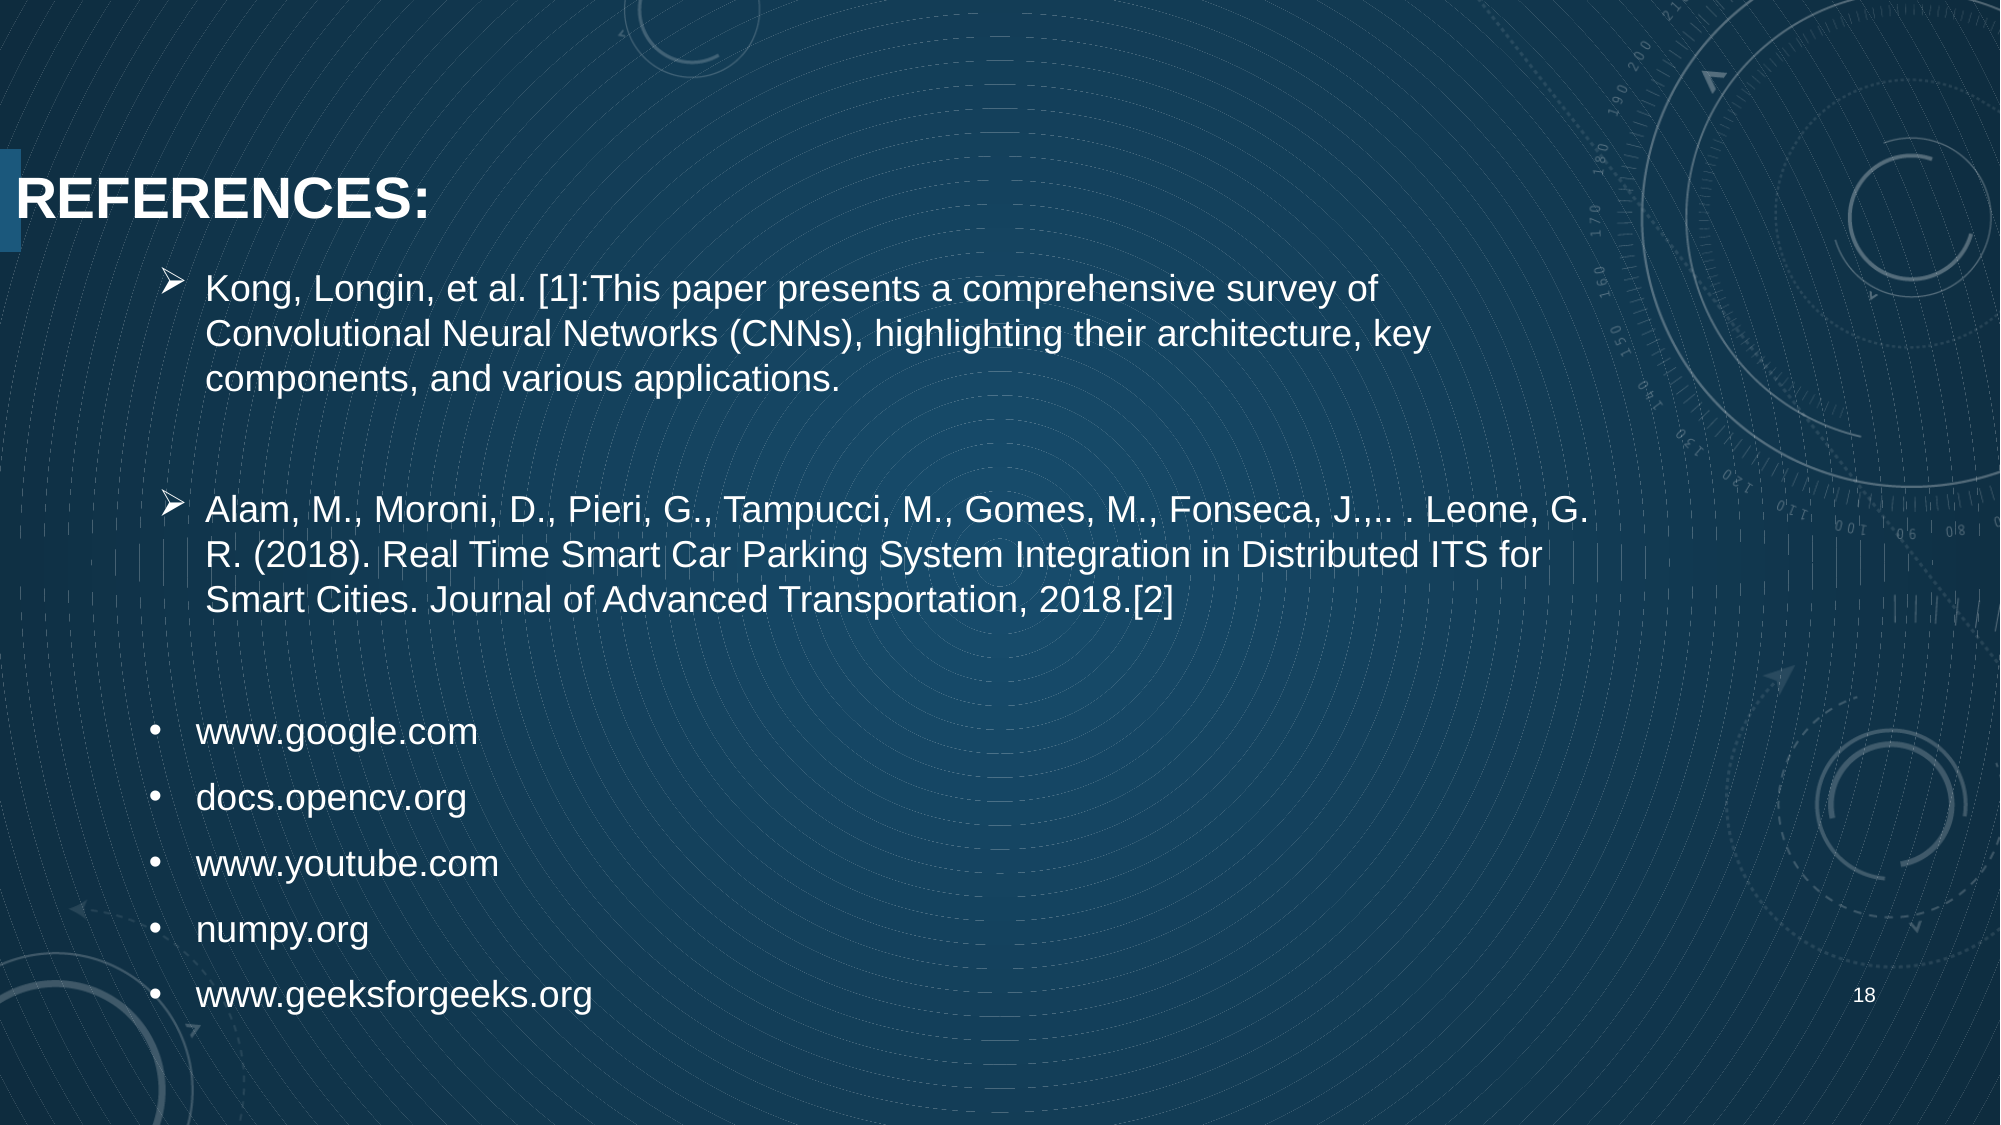

# References:
Kong, Longin, et al. [1]:This paper presents a comprehensive survey of Convolutional Neural Networks (CNNs), highlighting their architecture, key components, and various applications.

Alam, M., Moroni, D., Pieri, G., Tampucci, M., Gomes, M., Fonseca, J.,.. . Leone, G. R. (2018). Real Time Smart Car Parking System Integration in Distributed ITS for Smart Cities. Journal of Advanced Transportation, 2018.[2]

www.google.com
docs.opencv.org
www.youtube.com
numpy.org
www.geeksforgeeks.org

18